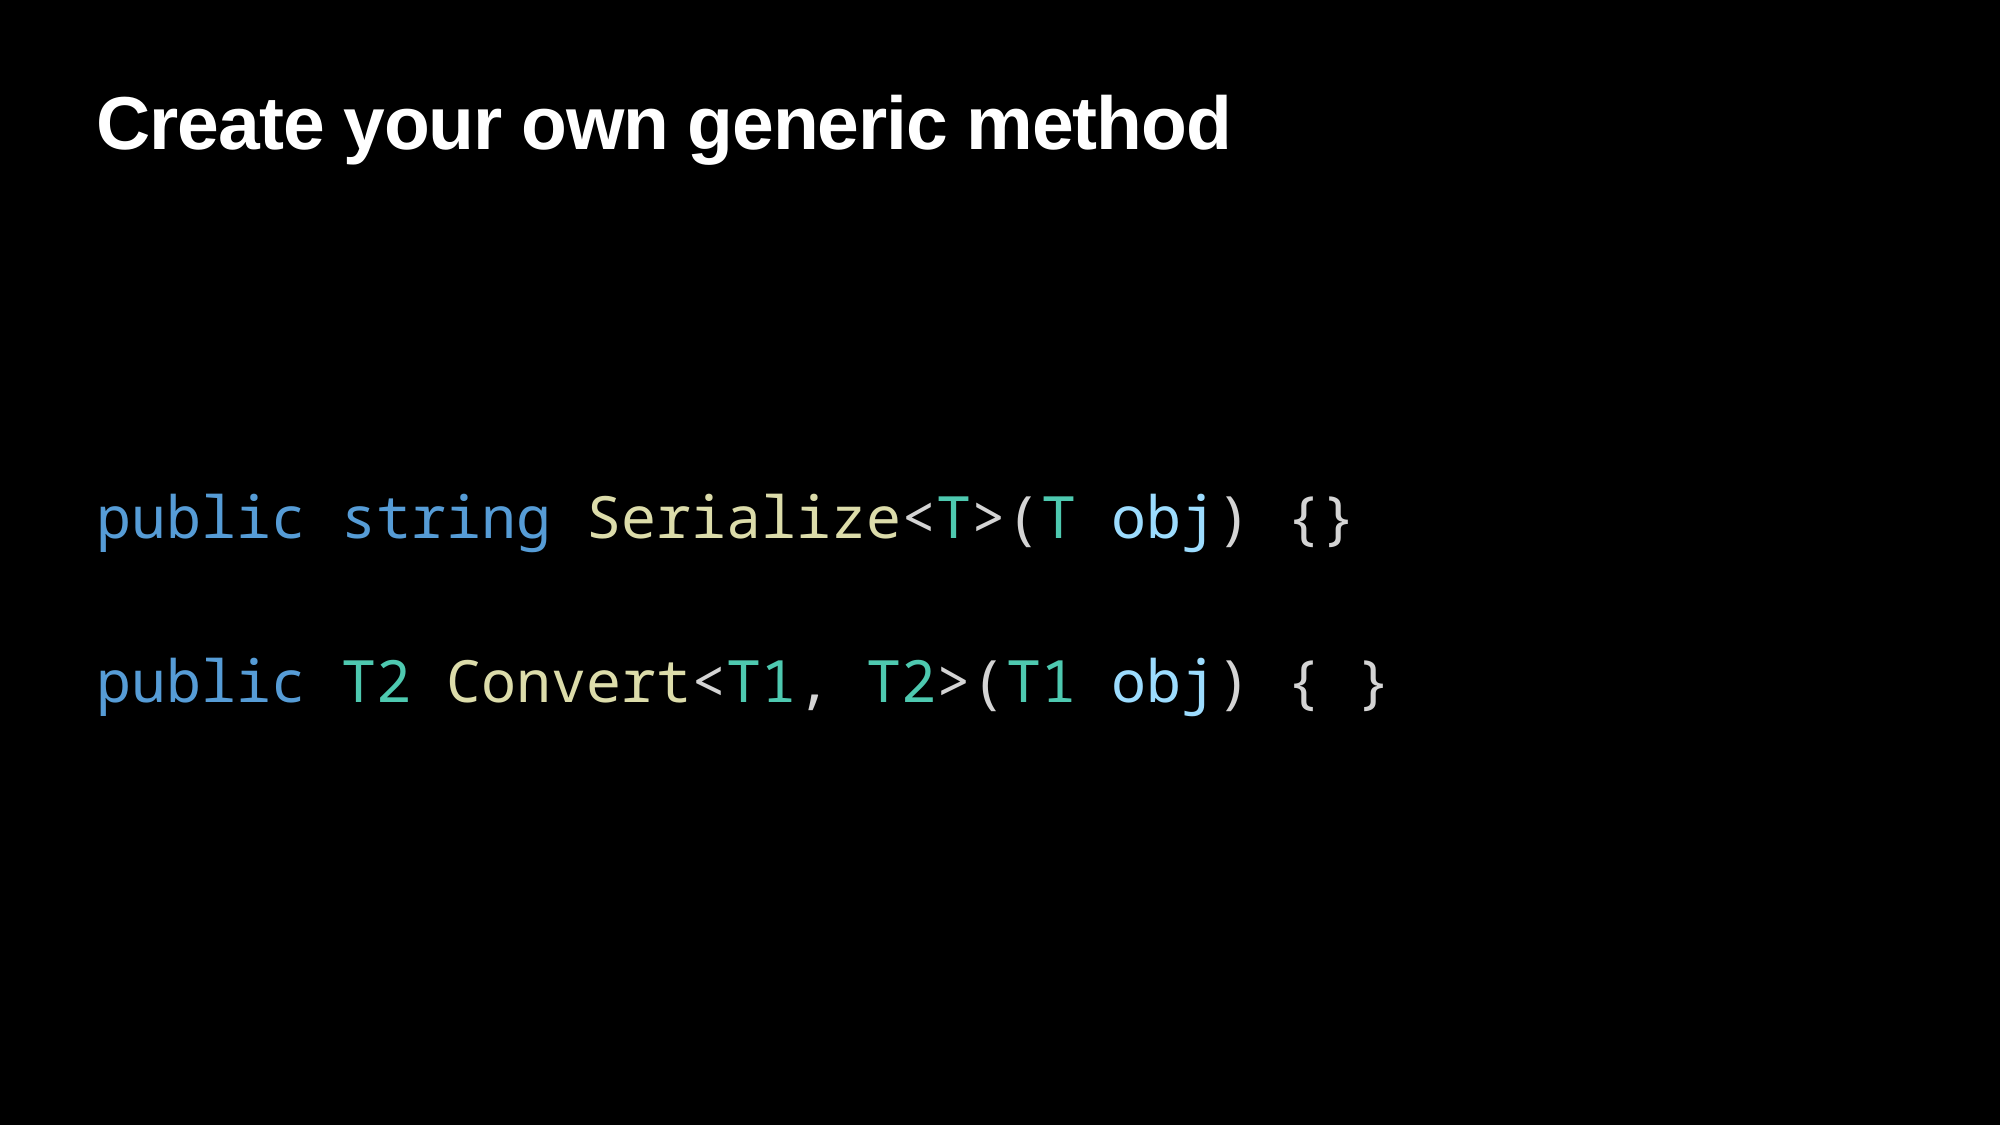

# Create your own generic method

public string Serialize<T>(T obj) {}

public T2 Convert<T1, T2>(T1 obj) { }